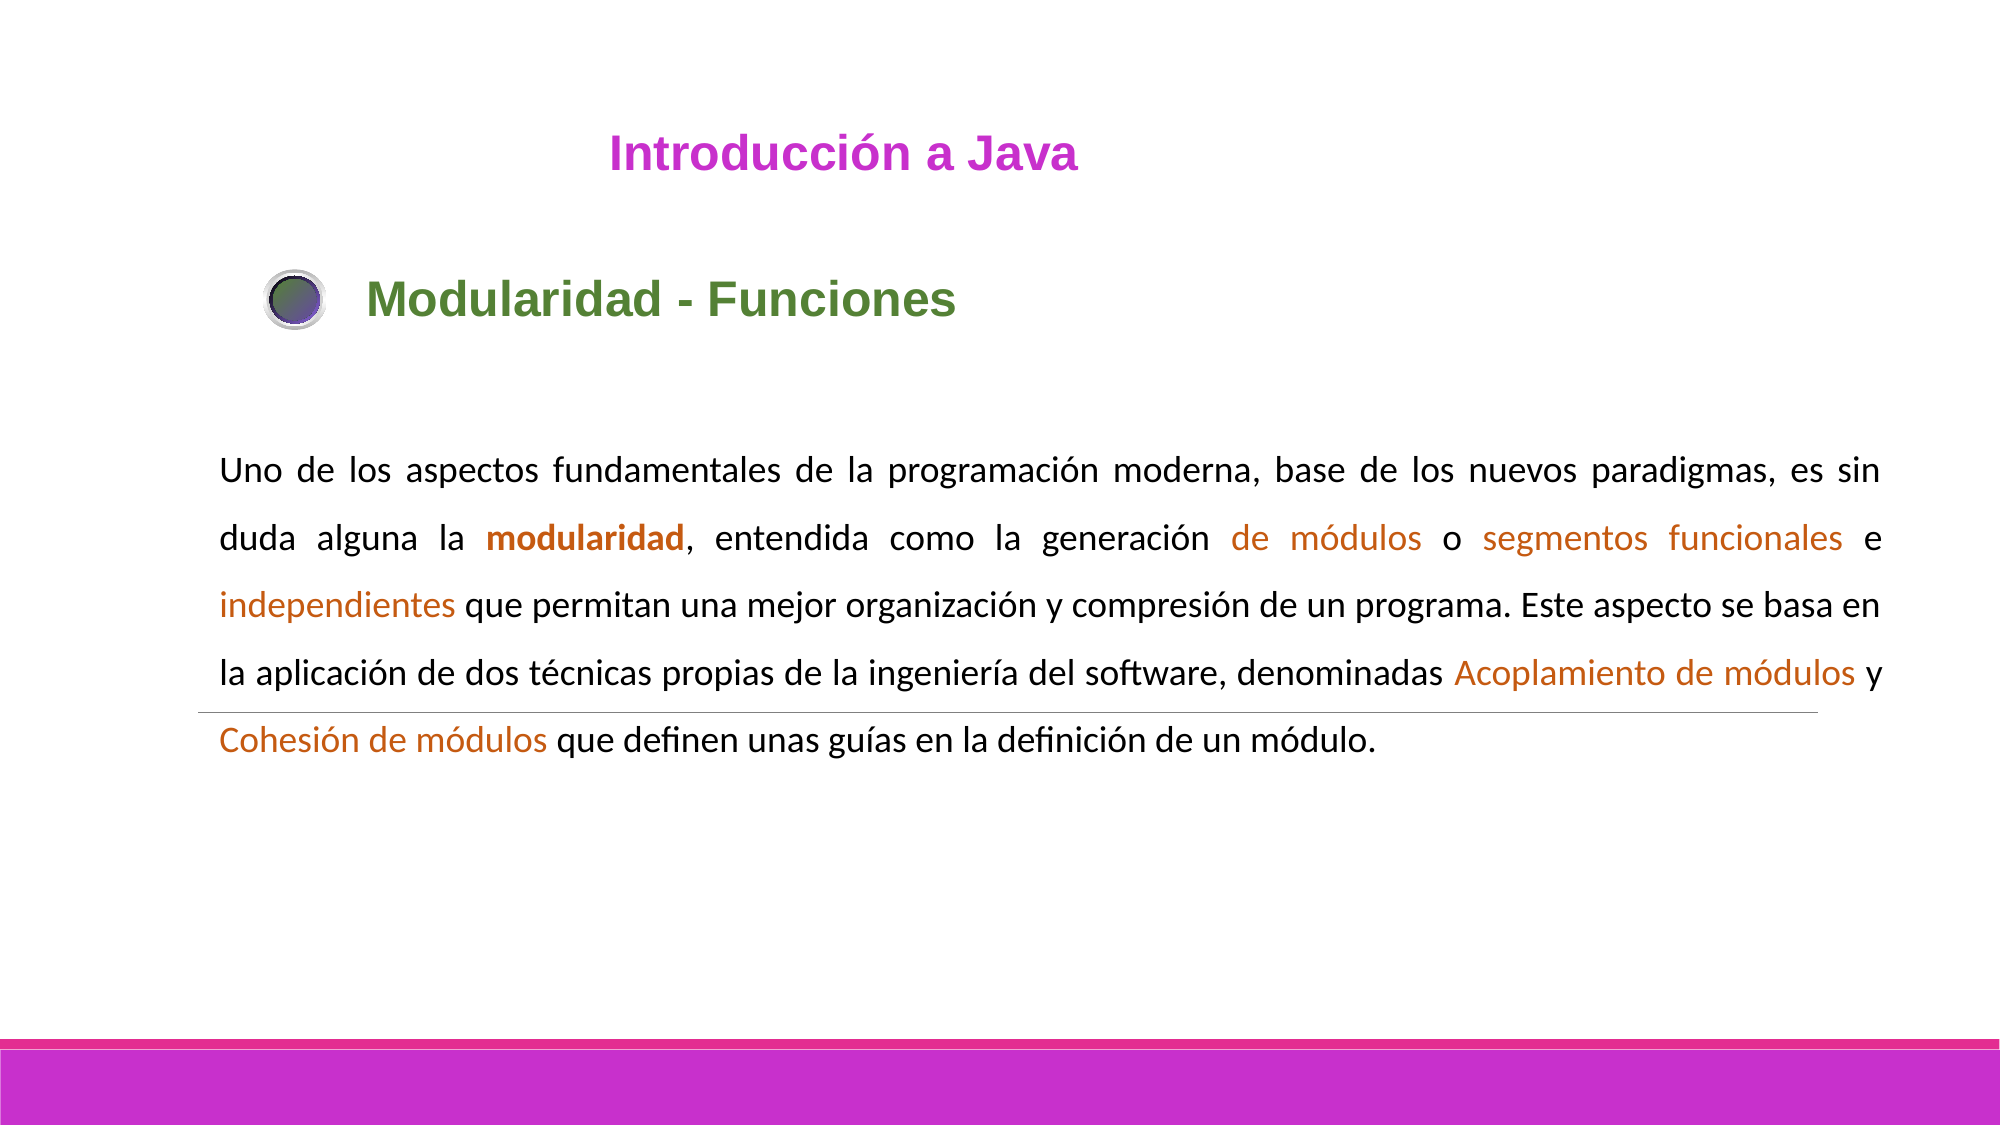

Introducción a Java
Modularidad - Funciones

Uno de los aspectos fundamentales de la programación moderna, base de los nuevos paradigmas, es sin duda alguna la modularidad, entendida como la generación de módulos o segmentos funcionales e independientes que permitan una mejor organización y compresión de un programa. Este aspecto se basa en la aplicación de dos técnicas propias de la ingeniería del software, denominadas Acoplamiento de módulos y Cohesión de módulos que definen unas guías en la definición de un módulo.